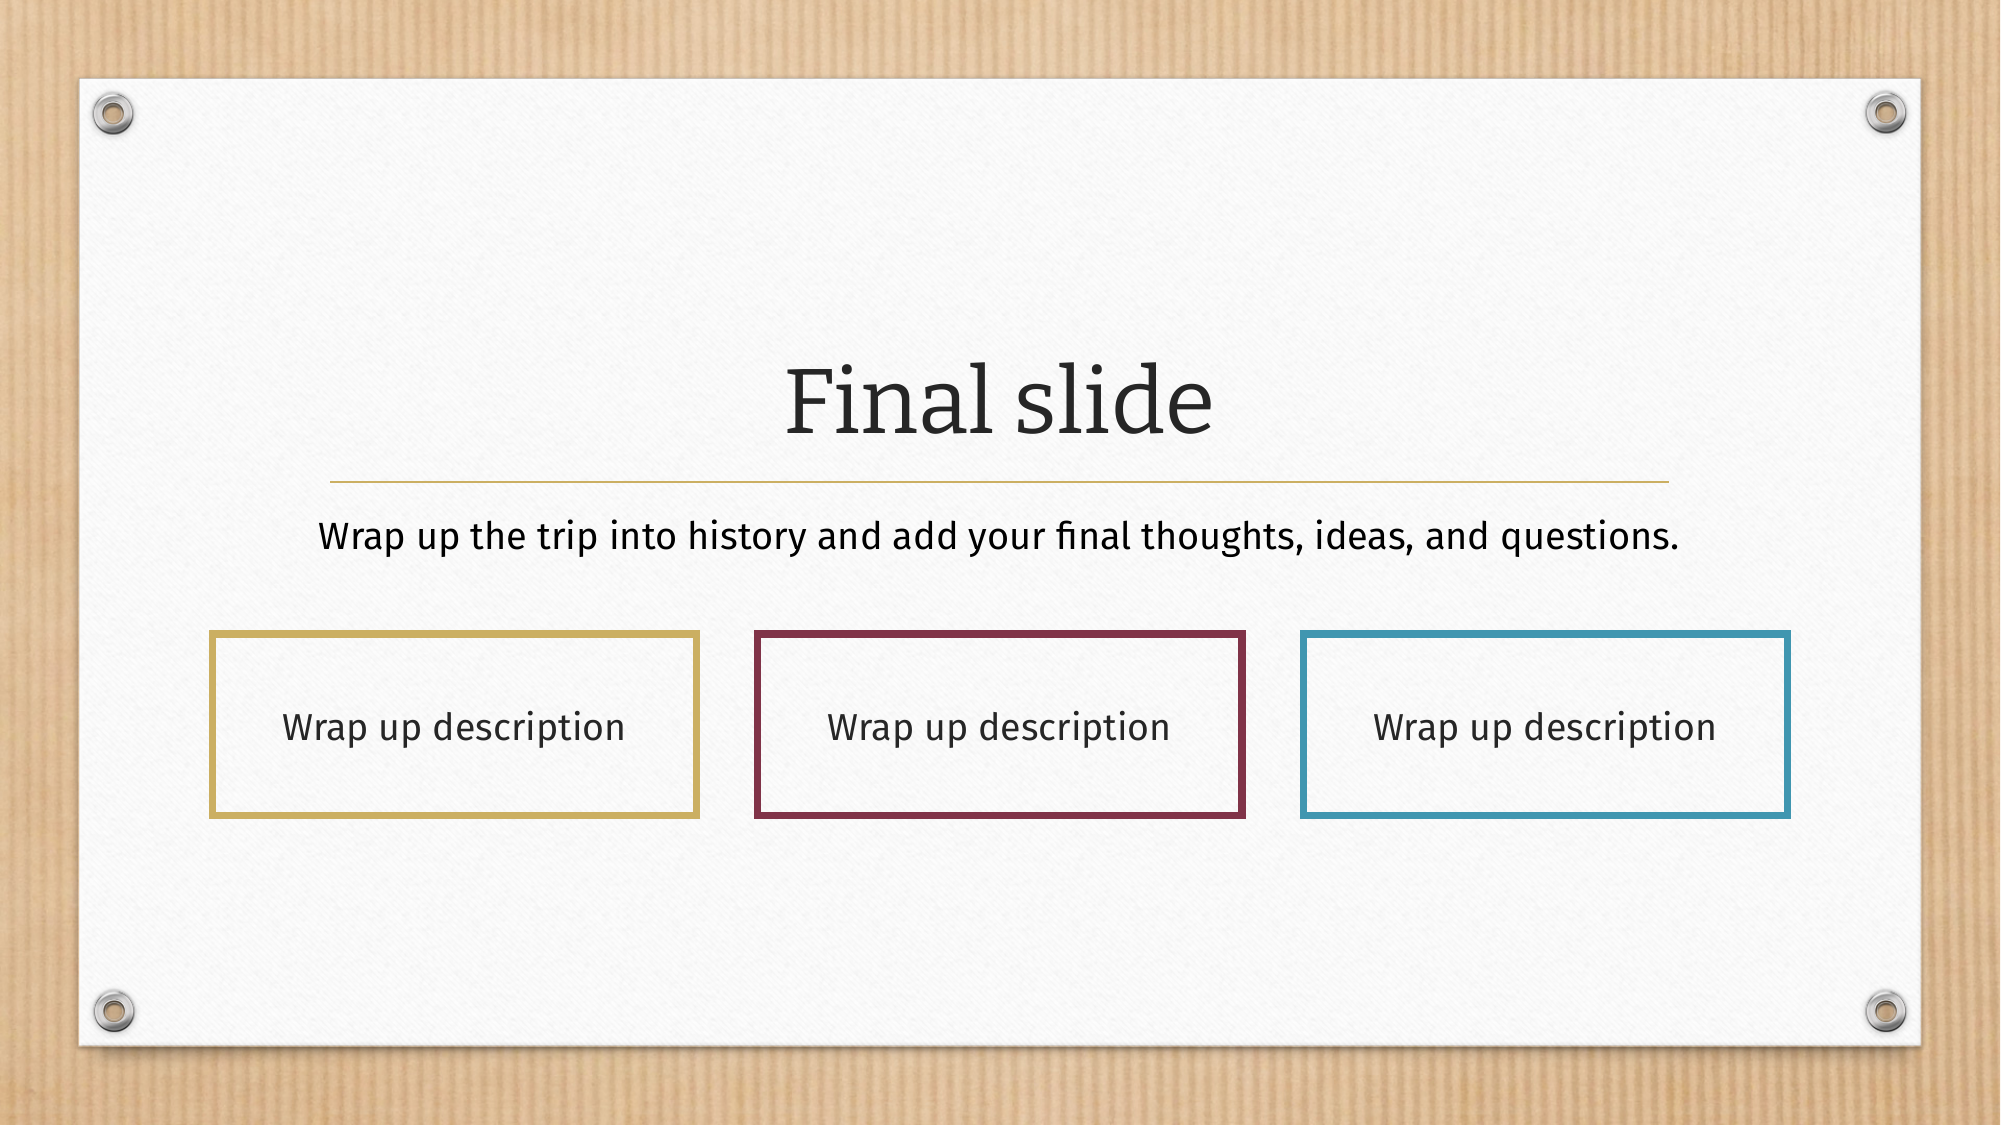

# Final slide
Wrap up the trip into history and add your final thoughts, ideas, and questions.
Wrap up description
Wrap up description
Wrap up description